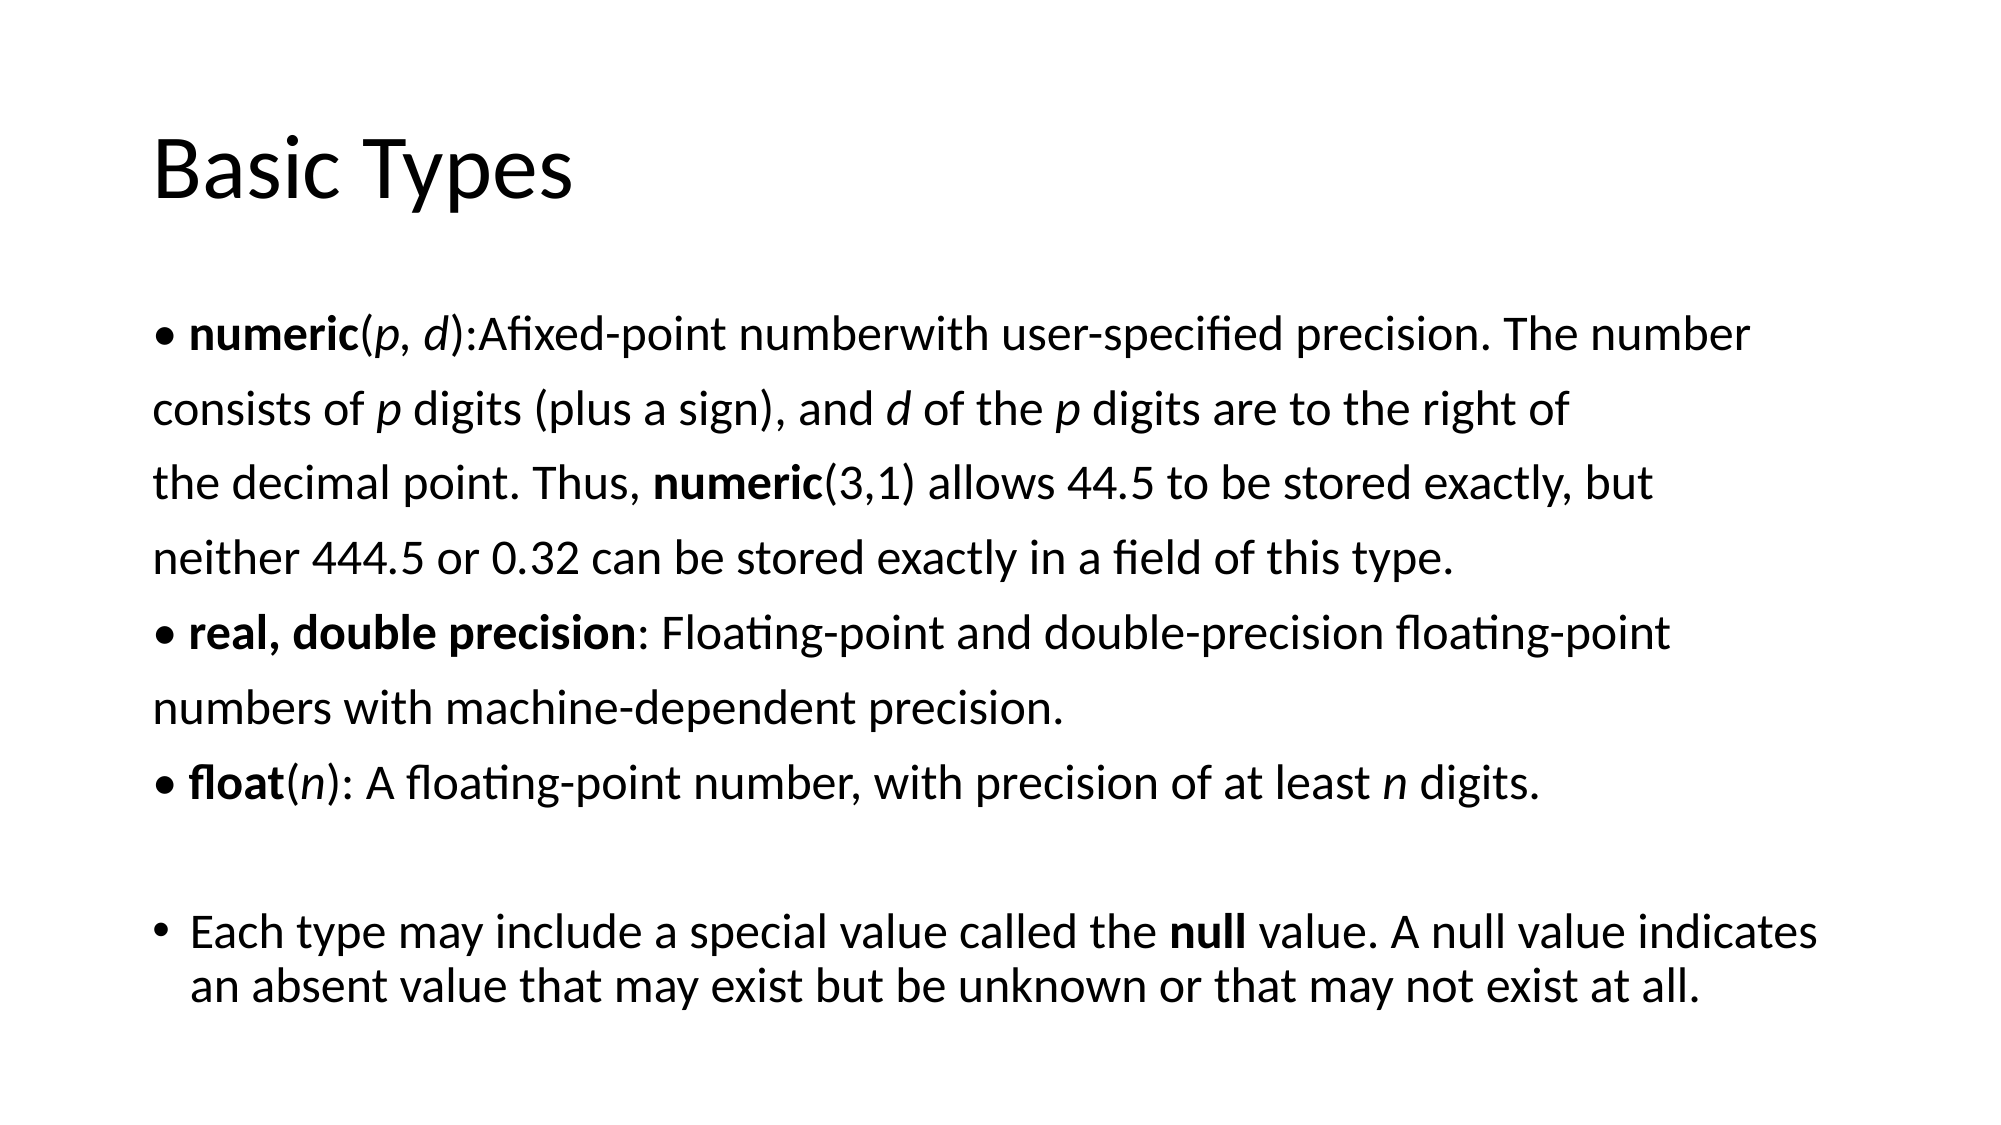

# Basic Types
• numeric(p, d):Afixed-point numberwith user-specified precision. The number
consists of p digits (plus a sign), and d of the p digits are to the right of
the decimal point. Thus, numeric(3,1) allows 44.5 to be stored exactly, but
neither 444.5 or 0.32 can be stored exactly in a field of this type.
• real, double precision: Floating-point and double-precision floating-point
numbers with machine-dependent precision.
• float(n): A floating-point number, with precision of at least n digits.

Each type may include a special value called the null value. A null value indicates an absent value that may exist but be unknown or that may not exist at all.